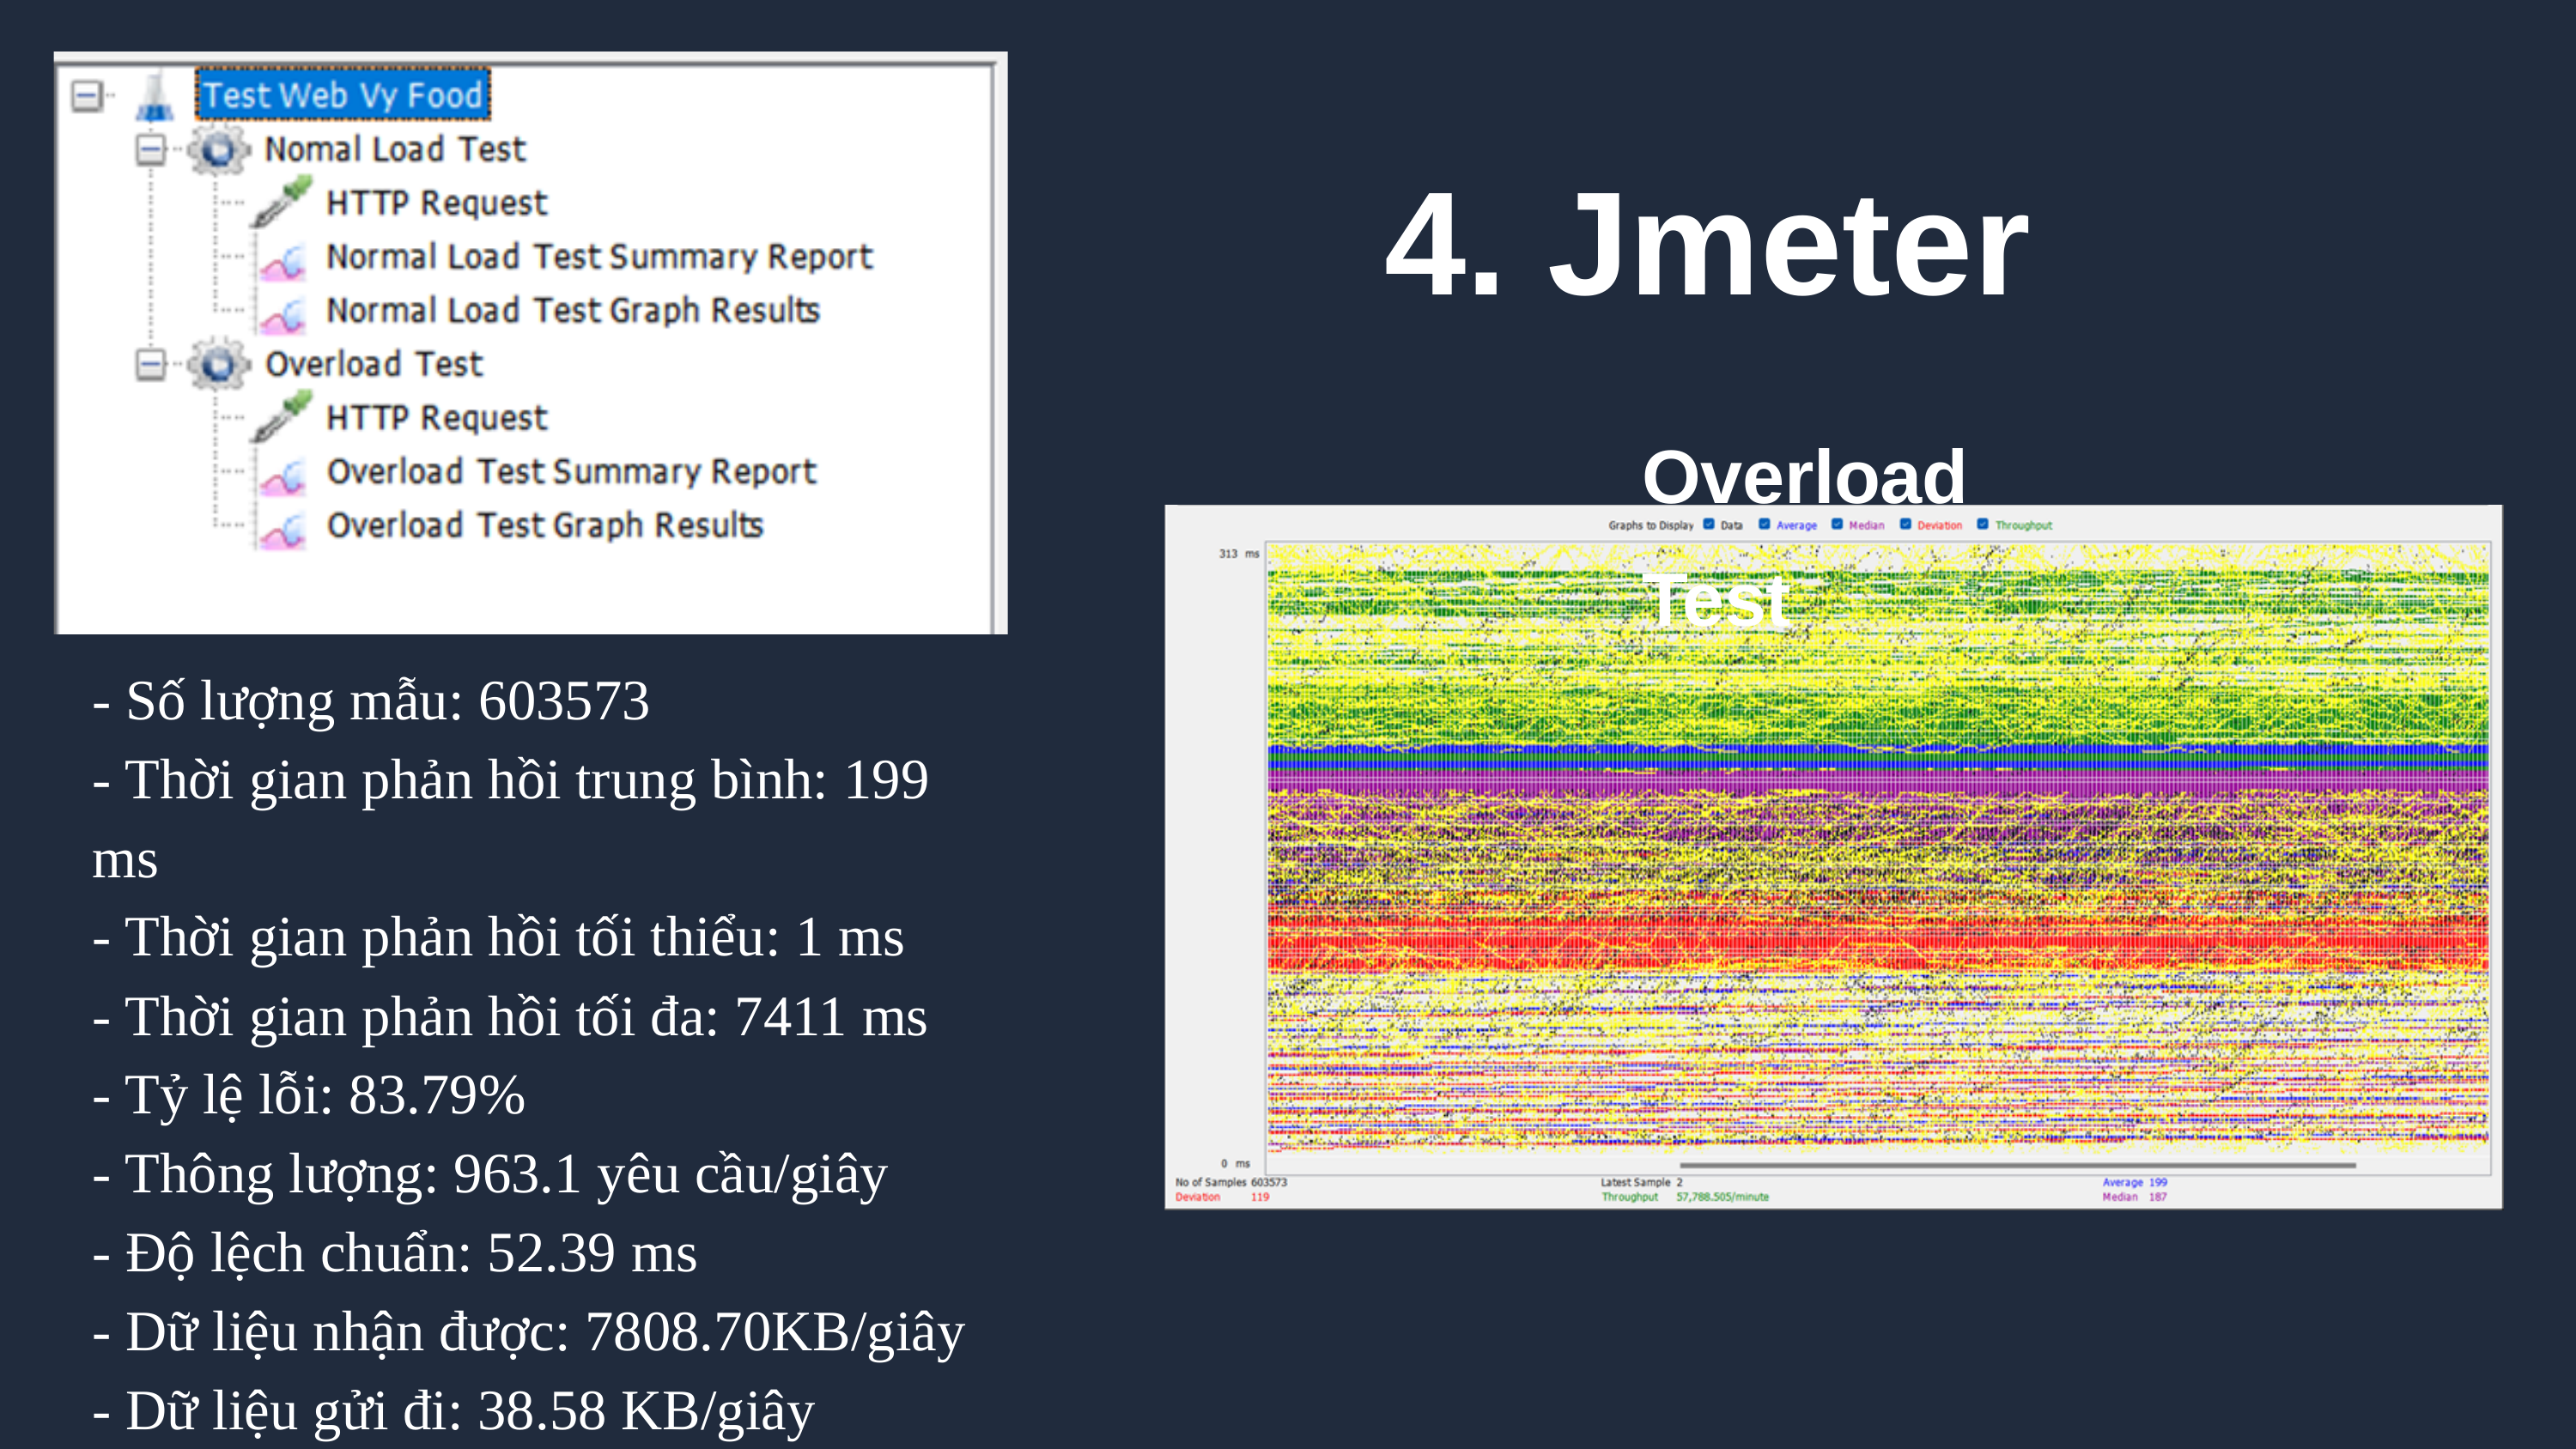

4. Jmeter
Overload Test

- Số lượng mẫu: 603573
- Thời gian phản hồi trung bình: 199 ms
- Thời gian phản hồi tối thiểu: 1 ms
- Thời gian phản hồi tối đa: 7411 ms
- Tỷ lệ lỗi: 83.79%
- Thông lượng: 963.1 yêu cầu/giây
- Độ lệch chuẩn: 52.39 ms
- Dữ liệu nhận được: 7808.70KB/giây
- Dữ liệu gửi đi: 38.58 KB/giây